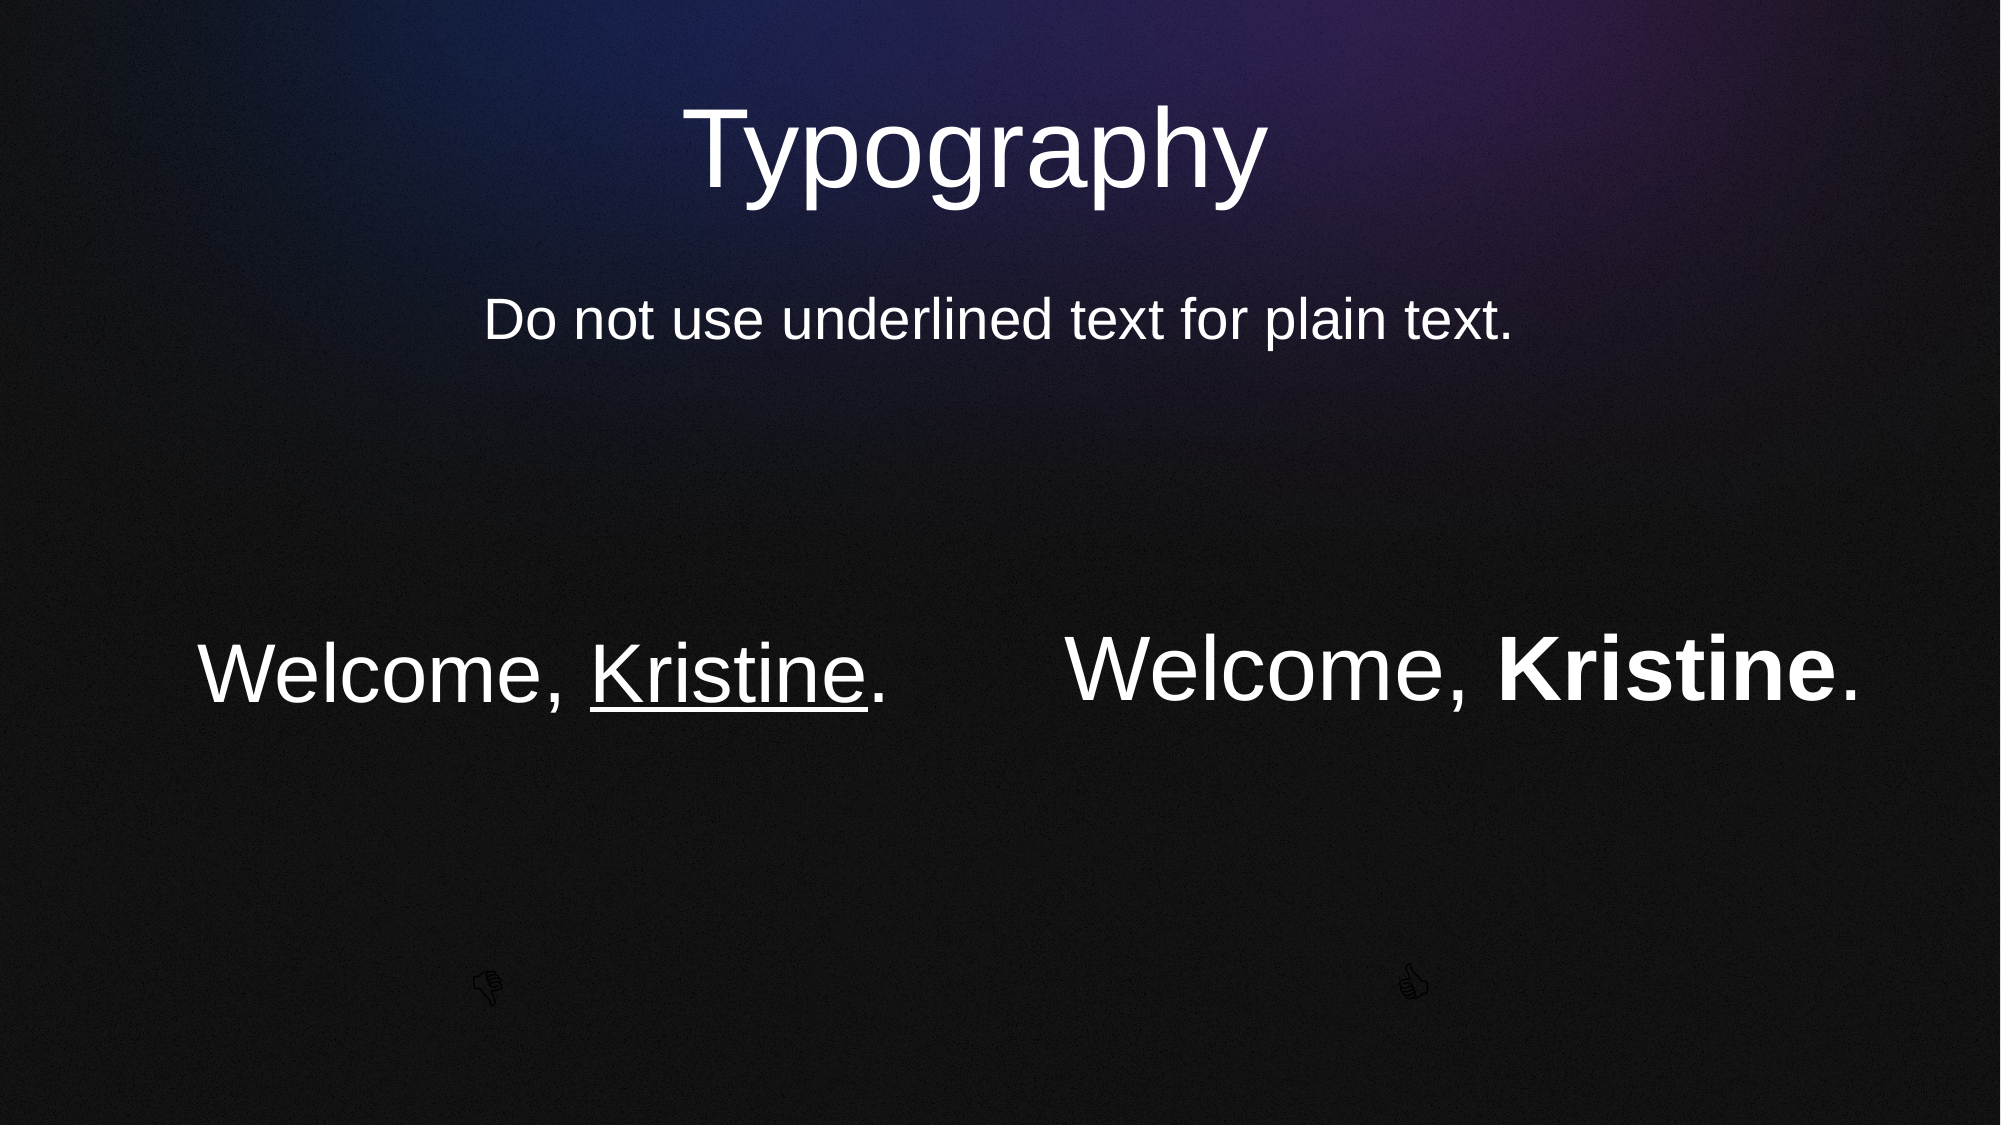

Typography
Do not use underlined text for plain text.
Welcome, Kristine.
Welcome, Kristine.
👎
👍